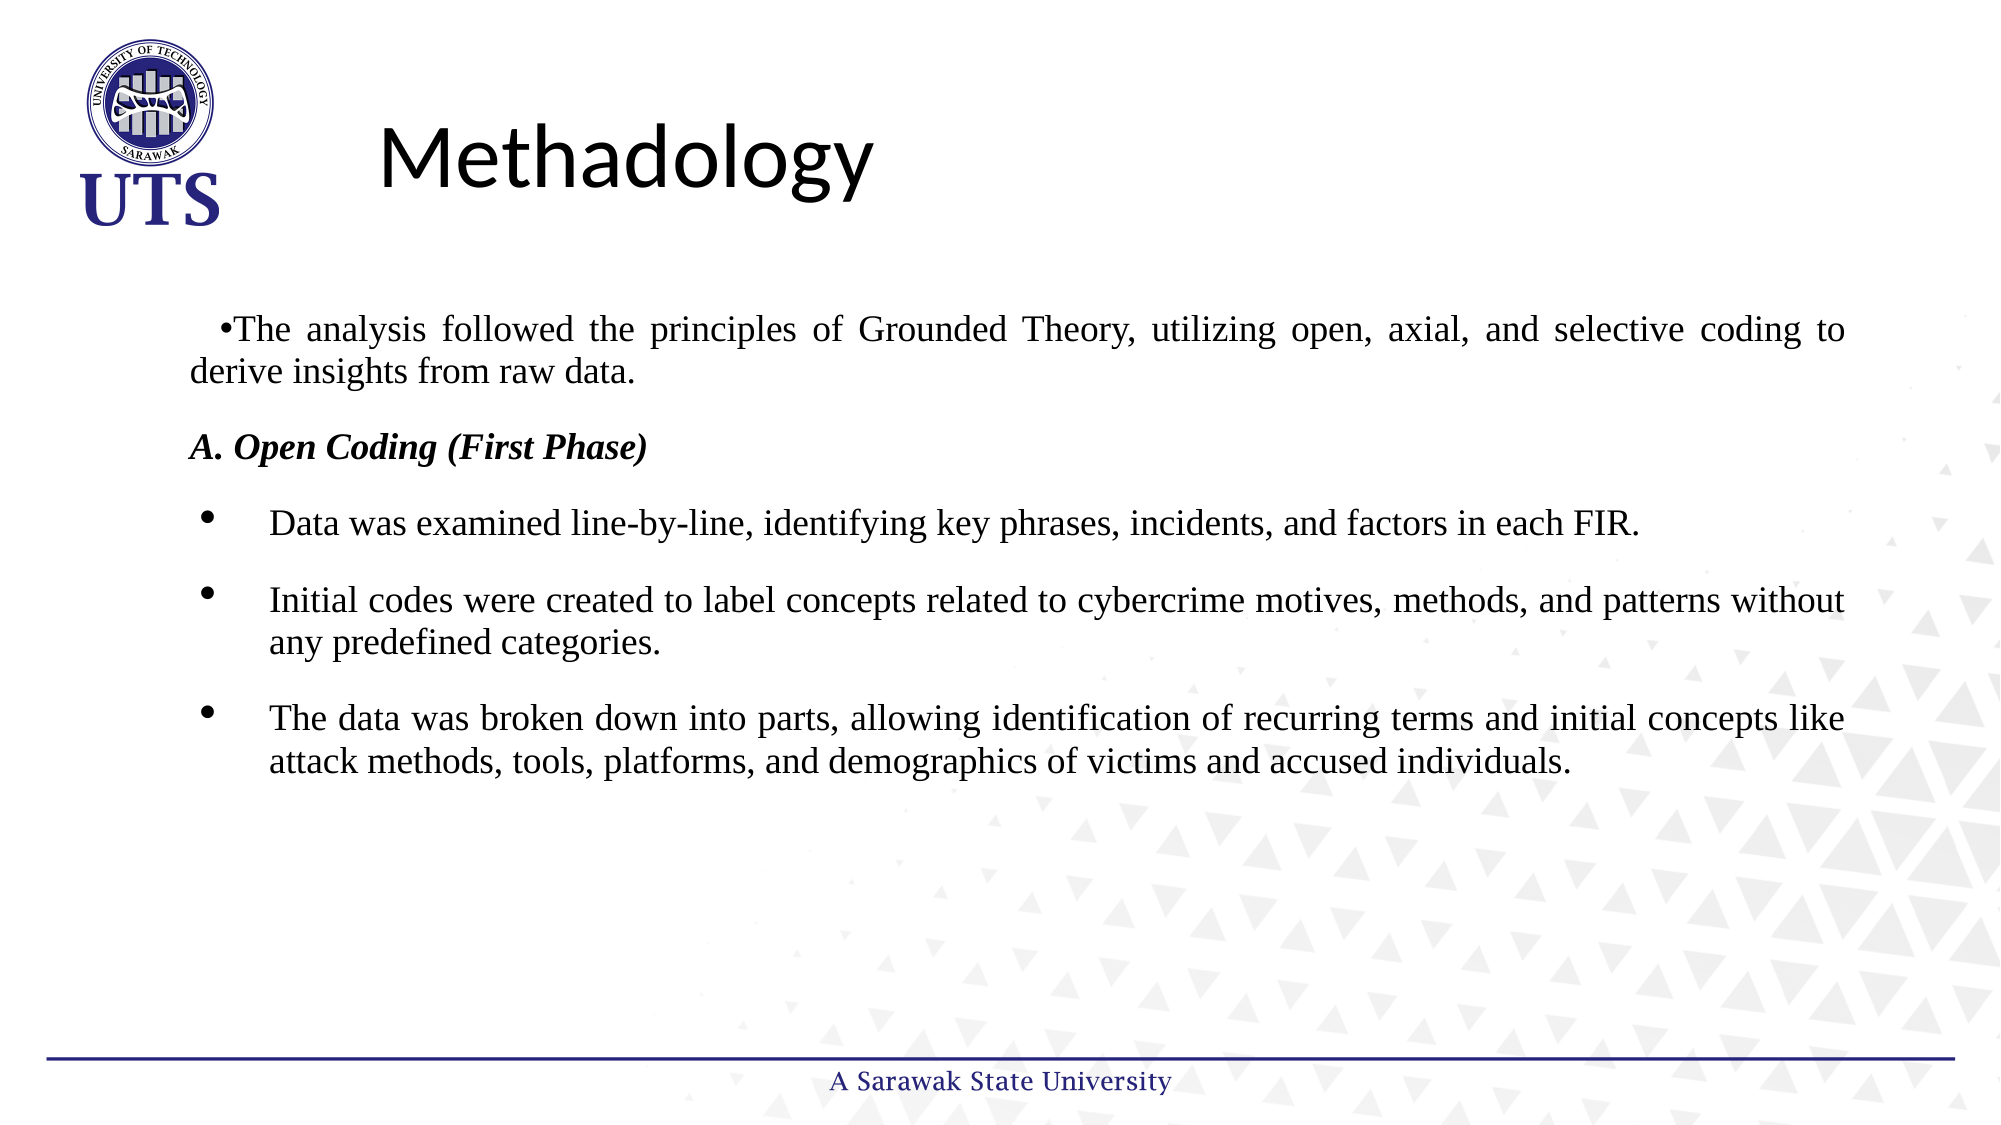

# Methadology
The analysis followed the principles of Grounded Theory, utilizing open, axial, and selective coding to derive insights from raw data.
A. Open Coding (First Phase)
Data was examined line-by-line, identifying key phrases, incidents, and factors in each FIR.
Initial codes were created to label concepts related to cybercrime motives, methods, and patterns without any predefined categories.
The data was broken down into parts, allowing identification of recurring terms and initial concepts like attack methods, tools, platforms, and demographics of victims and accused individuals.